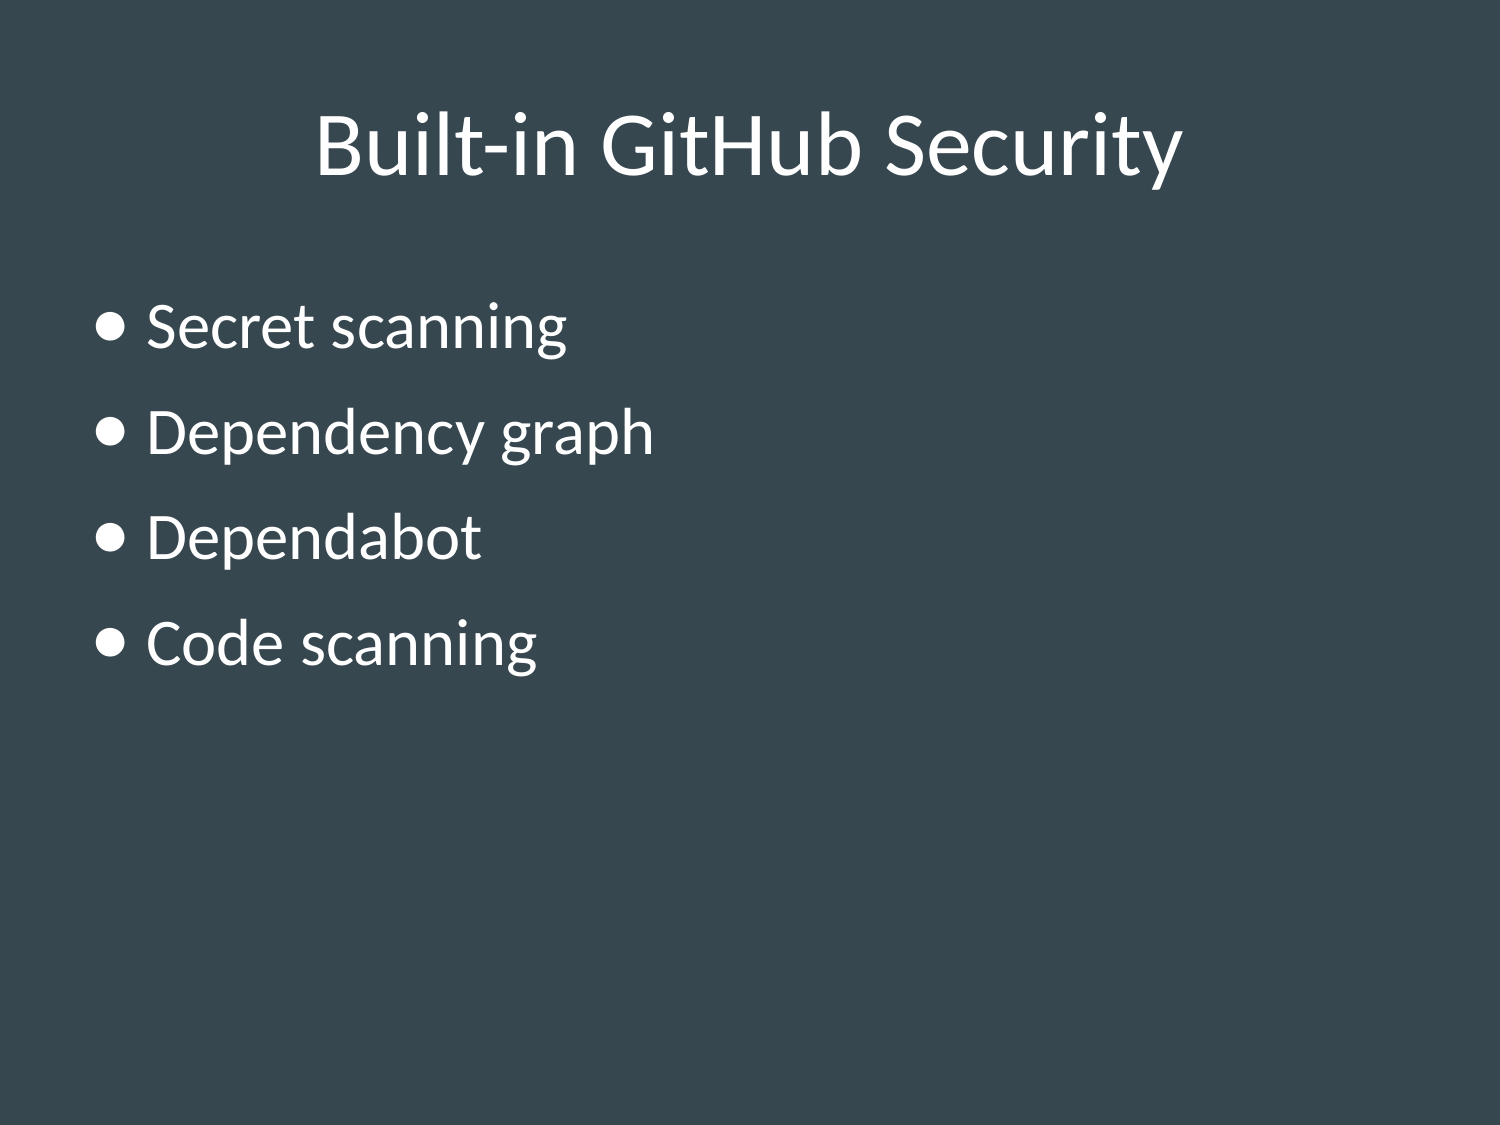

# Built-in GitHub Security
Secret scanning
Dependency graph
Dependabot
Code scanning